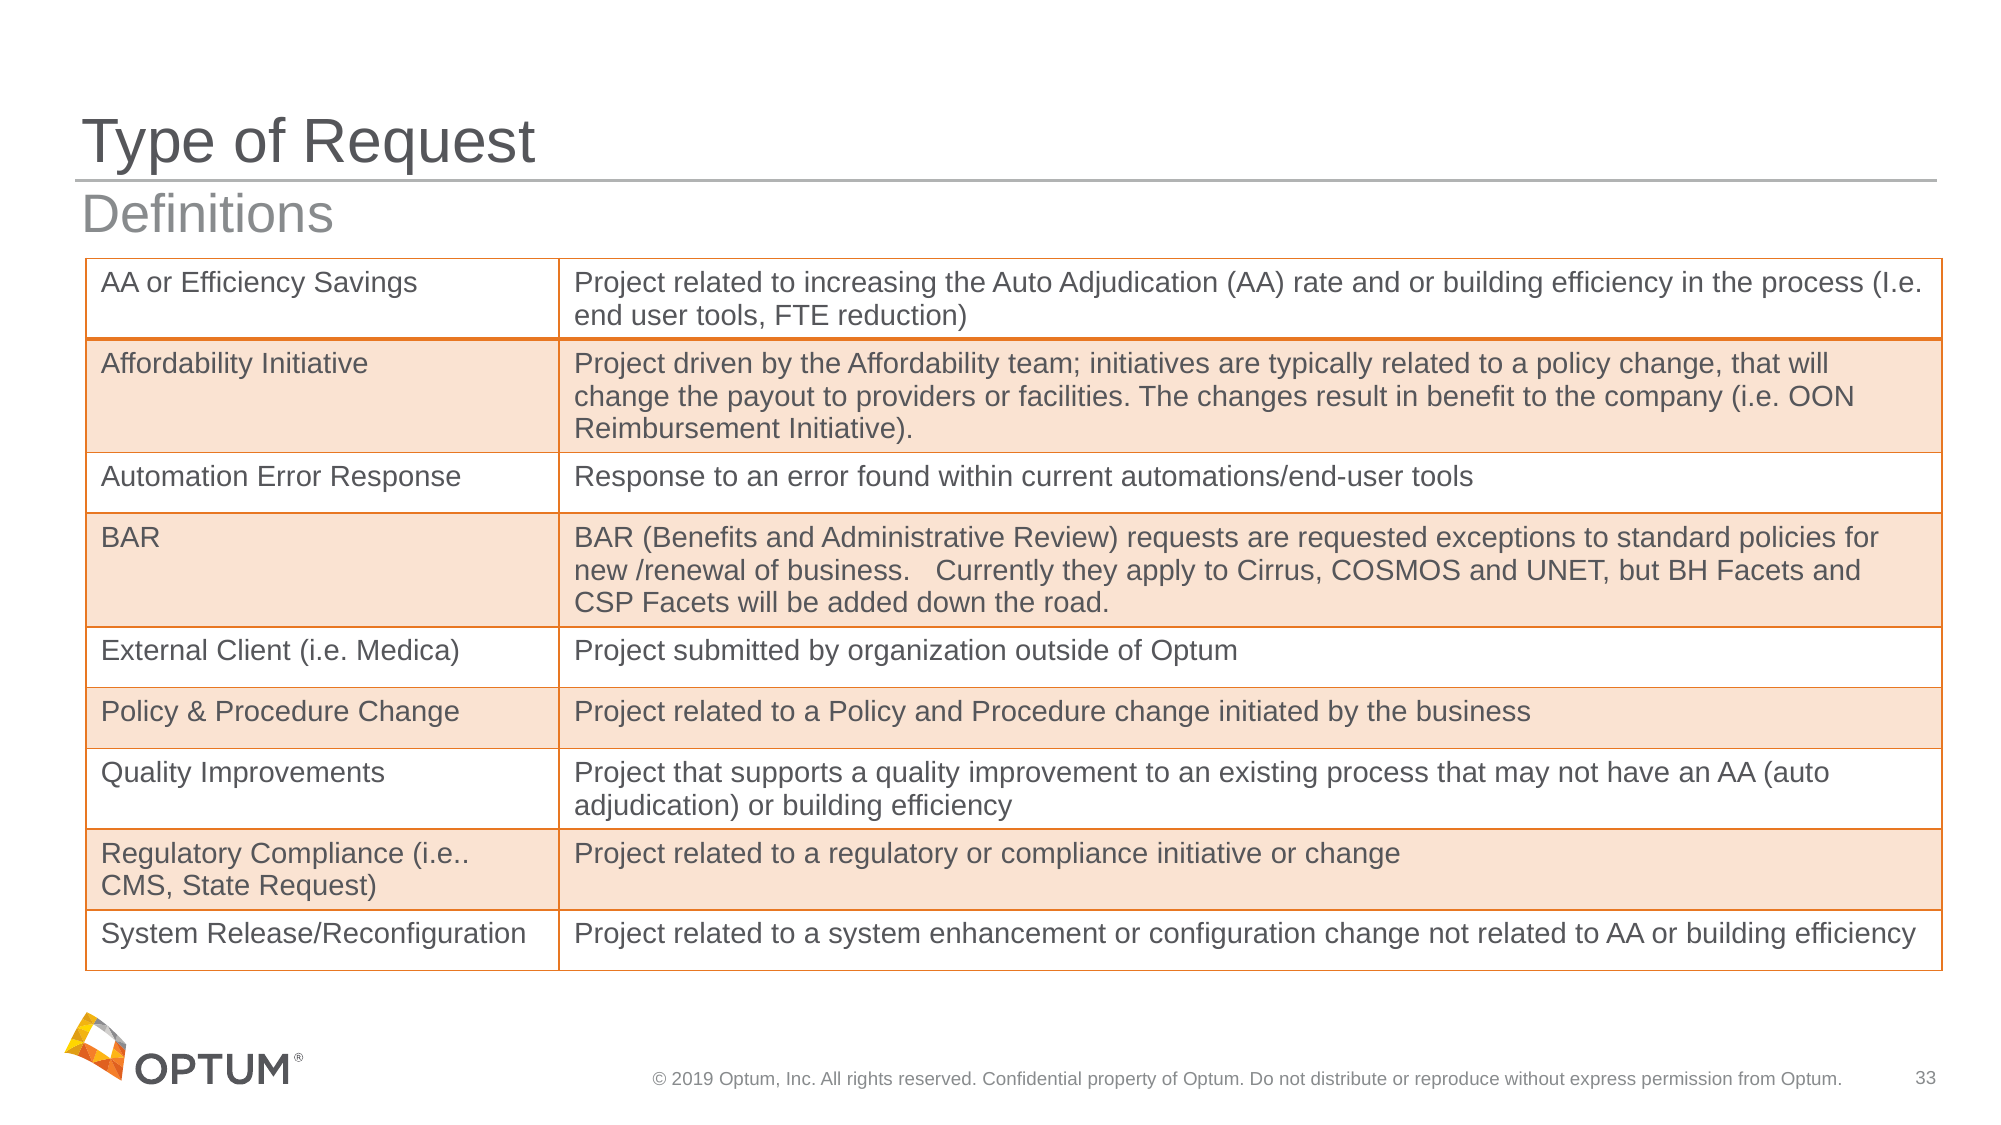

# Type of Request
Definitions
| AA or Efficiency Savings | Project related to increasing the Auto Adjudication (AA) rate and or building efficiency in the process (I.e. end user tools, FTE reduction) |
| --- | --- |
| Affordability Initiative | Project driven by the Affordability team; initiatives are typically related to a policy change, that will change the payout to providers or facilities. The changes result in benefit to the company (i.e. OON Reimbursement Initiative). |
| Automation Error Response | Response to an error found within current automations/end-user tools |
| BAR | BAR (Benefits and Administrative Review) requests are requested exceptions to standard policies for new /renewal of business. Currently they apply to Cirrus, COSMOS and UNET, but BH Facets and CSP Facets will be added down the road. |
| External Client (i.e. Medica) | Project submitted by organization outside of Optum |
| Policy & Procedure Change | Project related to a Policy and Procedure change initiated by the business |
| Quality Improvements | Project that supports a quality improvement to an existing process that may not have an AA (auto adjudication) or building efficiency |
| Regulatory Compliance (i.e.. CMS, State Request) | Project related to a regulatory or compliance initiative or change |
| System Release/Reconfiguration | Project related to a system enhancement or configuration change not related to AA or building efficiency |
© 2019 Optum, Inc. All rights reserved. Confidential property of Optum. Do not distribute or reproduce without express permission from Optum.
33